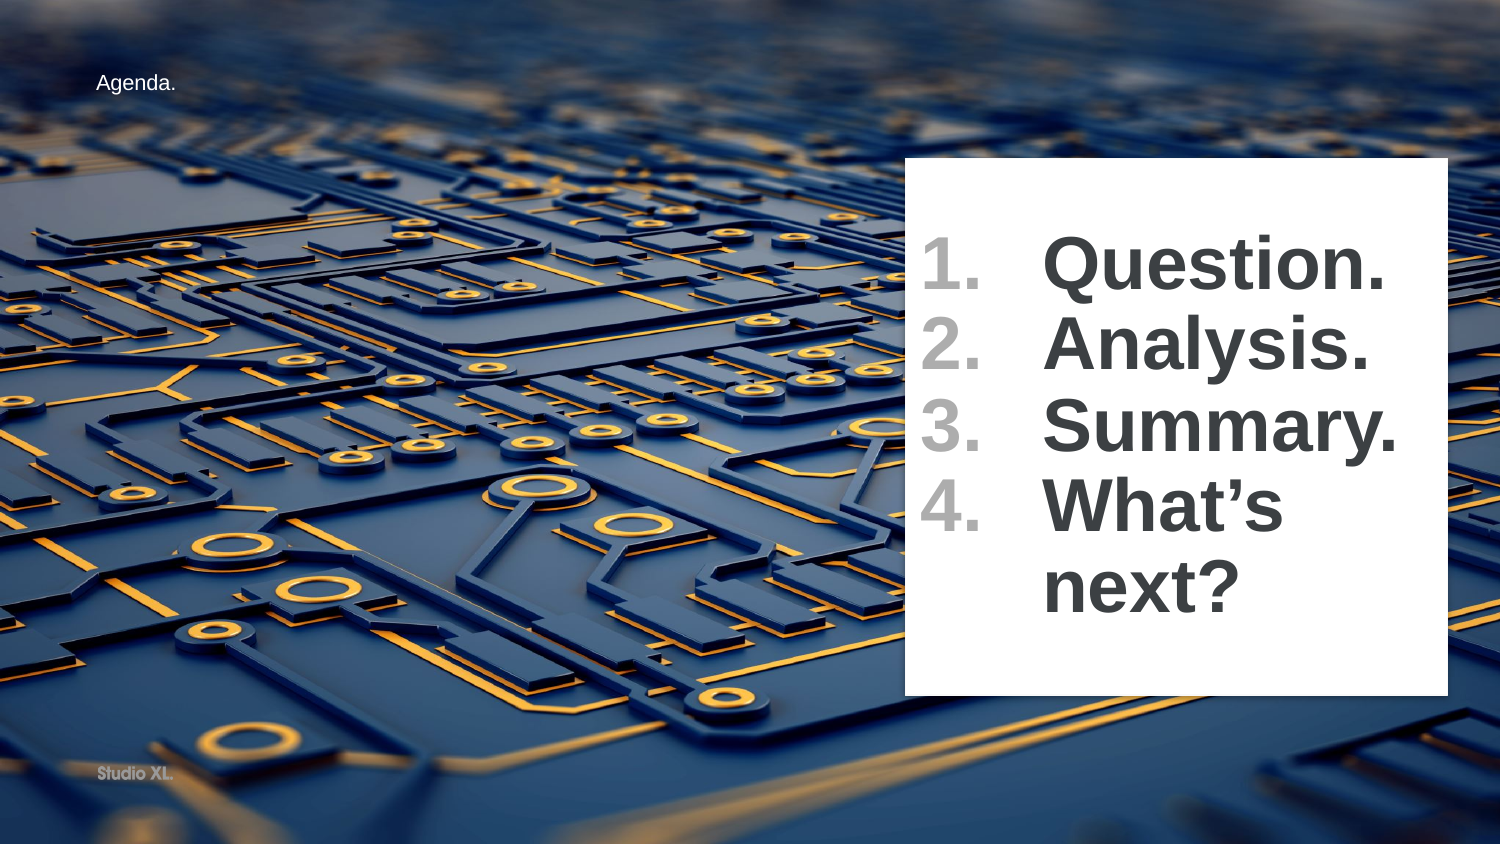

# Agenda.
Question.
Analysis.
Summary.
What’s next?